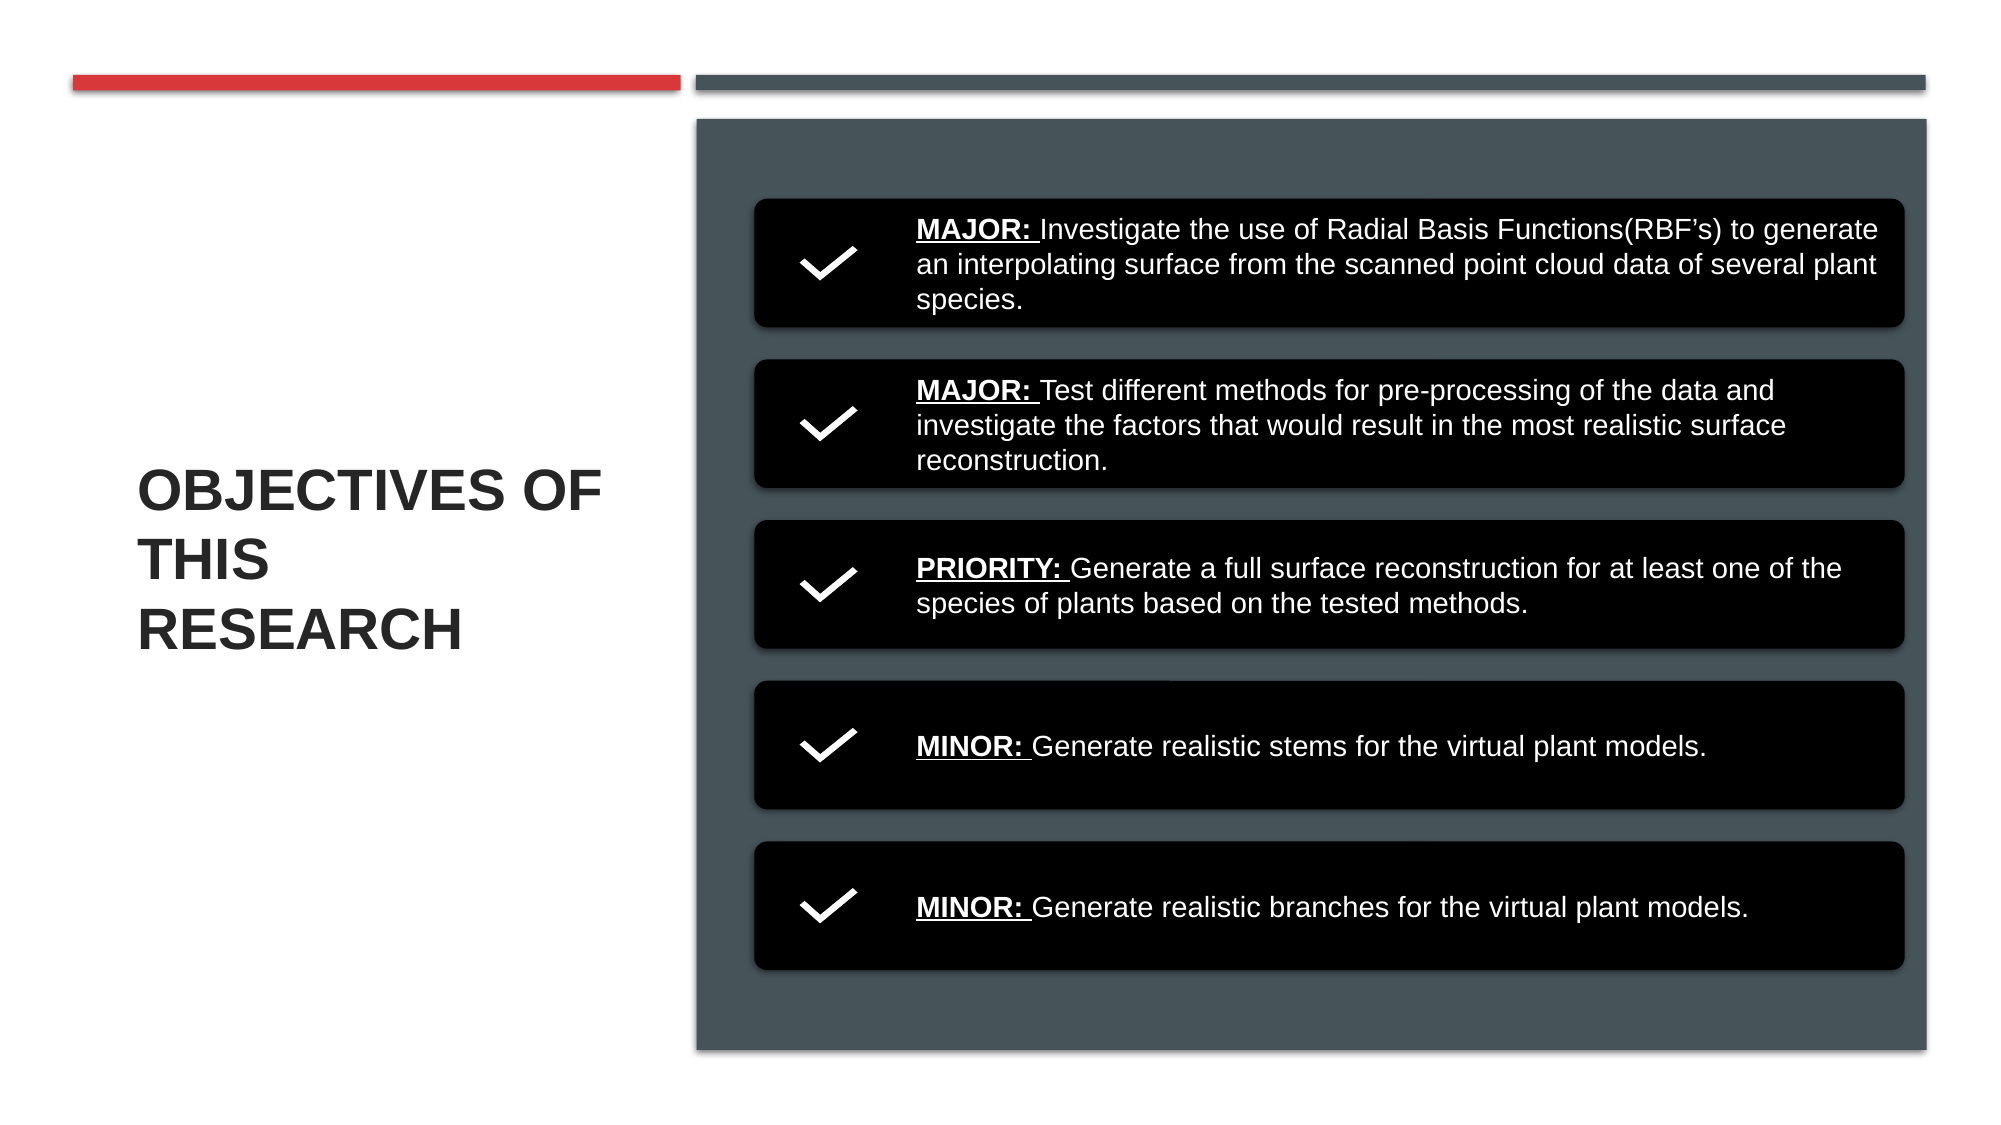

# OBJECTIVES of this research
MAJOR: Investigate the use of Radial Basis Functions(RBF’s) to generate an interpolating surface from the scanned point cloud data of several plant species.
MAJOR: Test different methods for pre-processing of the data and investigate the factors that would result in the most realistic surface reconstruction.
PRIORITY: Generate a full surface reconstruction for at least one of the species of plants based on the tested methods.
MINOR: Generate realistic stems for the virtual plant models.
MINOR: Generate realistic branches for the virtual plant models.